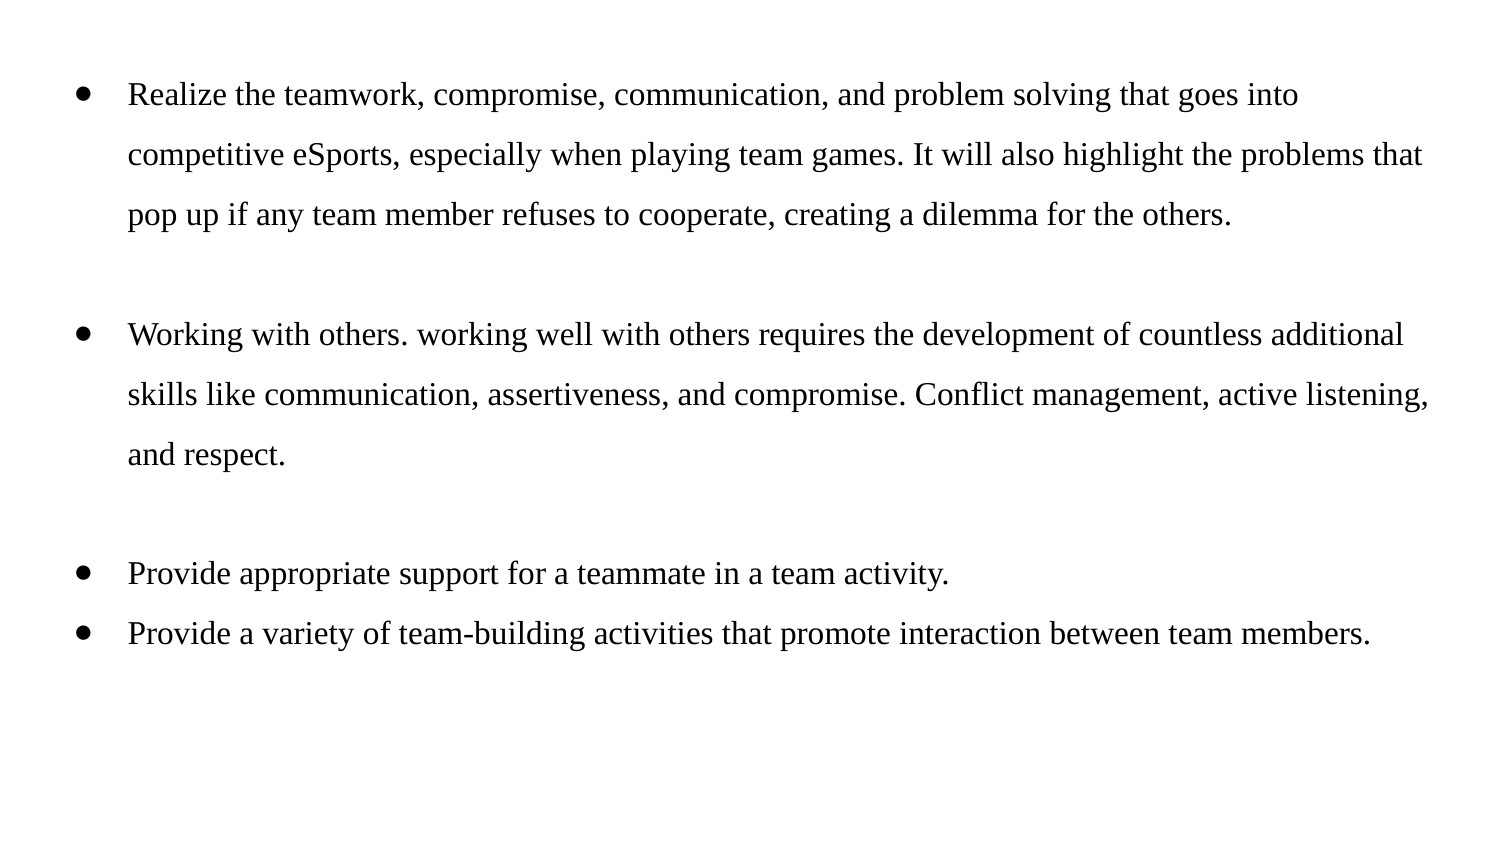

Realize the teamwork, compromise, communication, and problem solving that goes into competitive eSports, especially when playing team games. It will also highlight the problems that pop up if any team member refuses to cooperate, creating a dilemma for the others.

Working with others. working well with others requires the development of countless additional skills like communication, assertiveness, and compromise. Conflict management, active listening, and respect.

Provide appropriate support for a teammate in a team activity.
Provide a variety of team-building activities that promote interaction between team members.